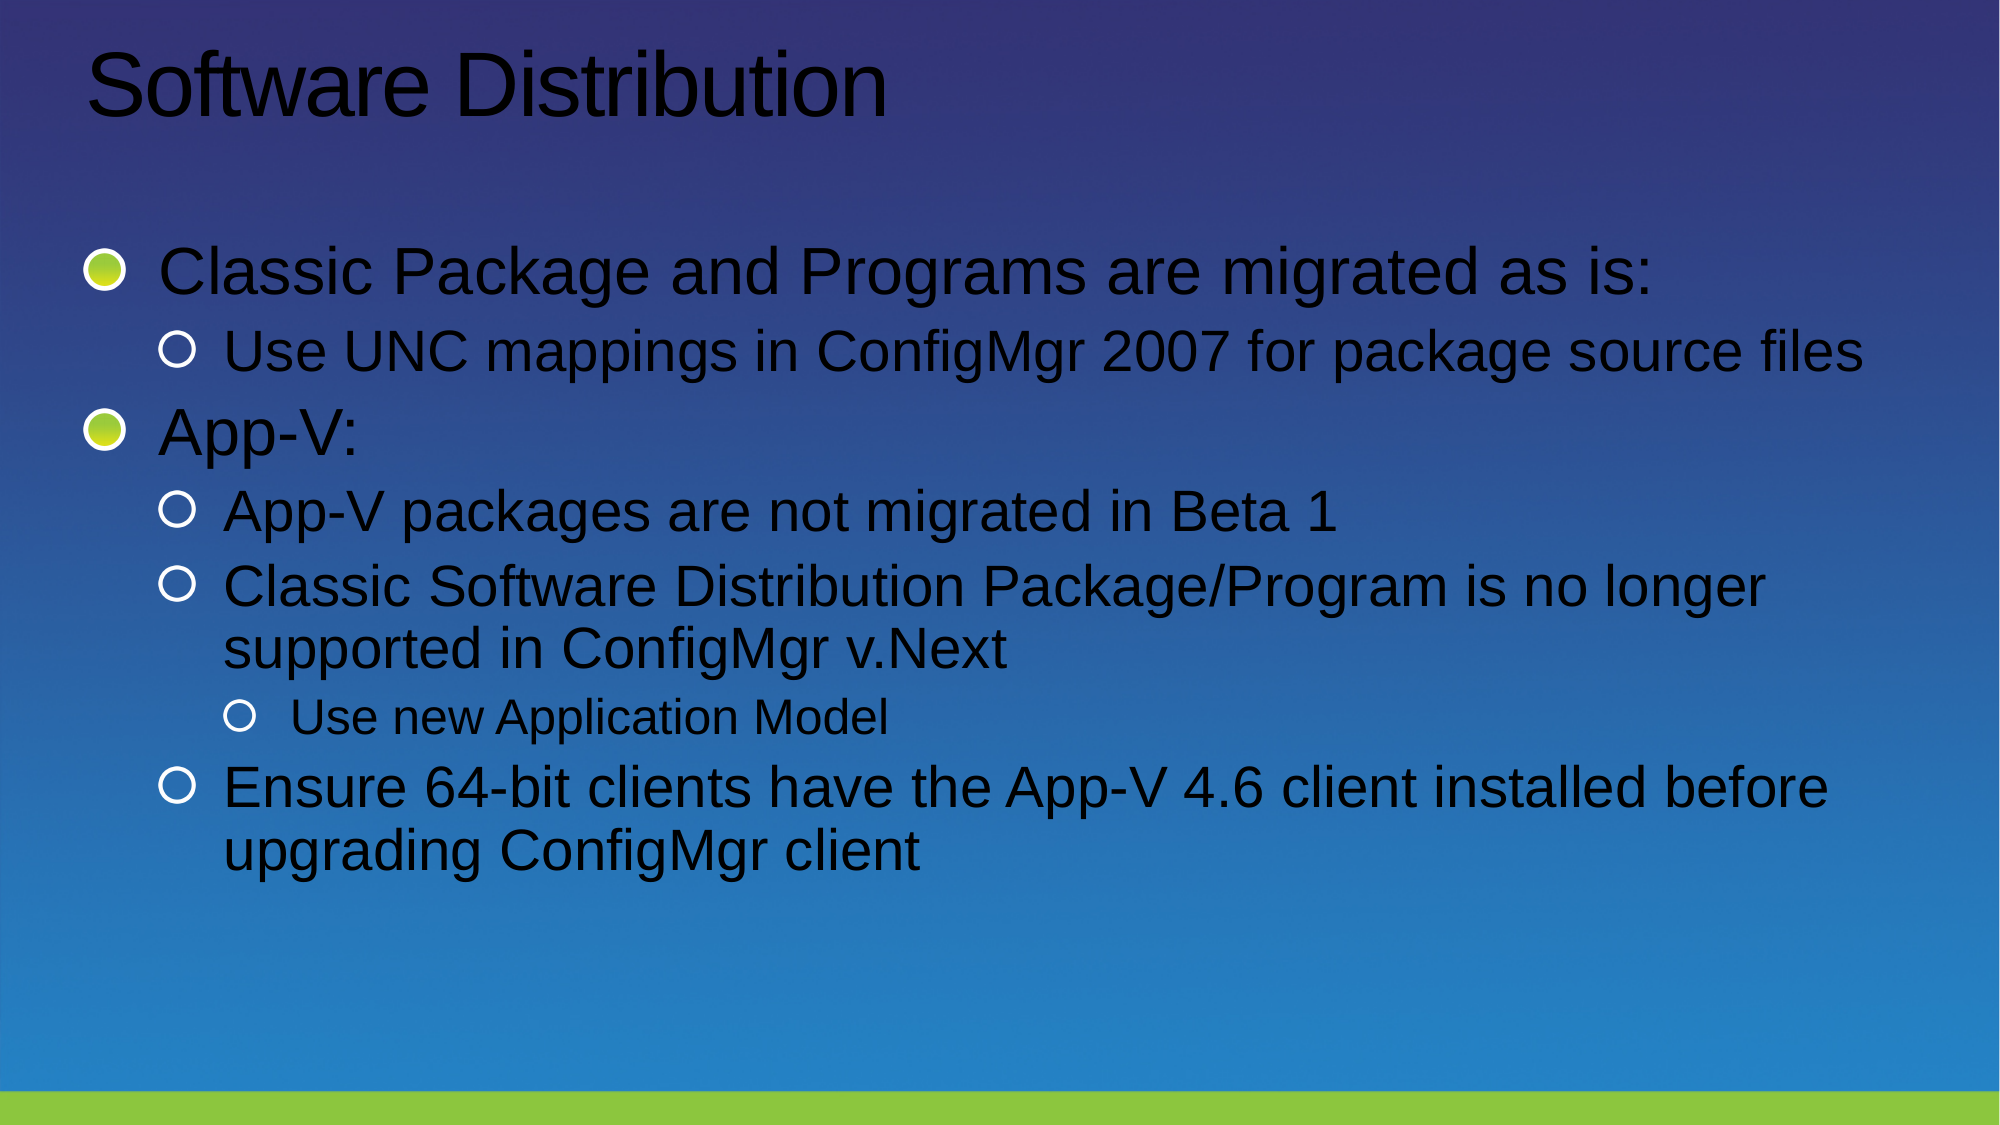

# Software Distribution
Classic Package and Programs are migrated as is:
Use UNC mappings in ConfigMgr 2007 for package source files
App-V:
App-V packages are not migrated in Beta 1
Classic Software Distribution Package/Program is no longer supported in ConfigMgr v.Next
Use new Application Model
Ensure 64-bit clients have the App-V 4.6 client installed before upgrading ConfigMgr client